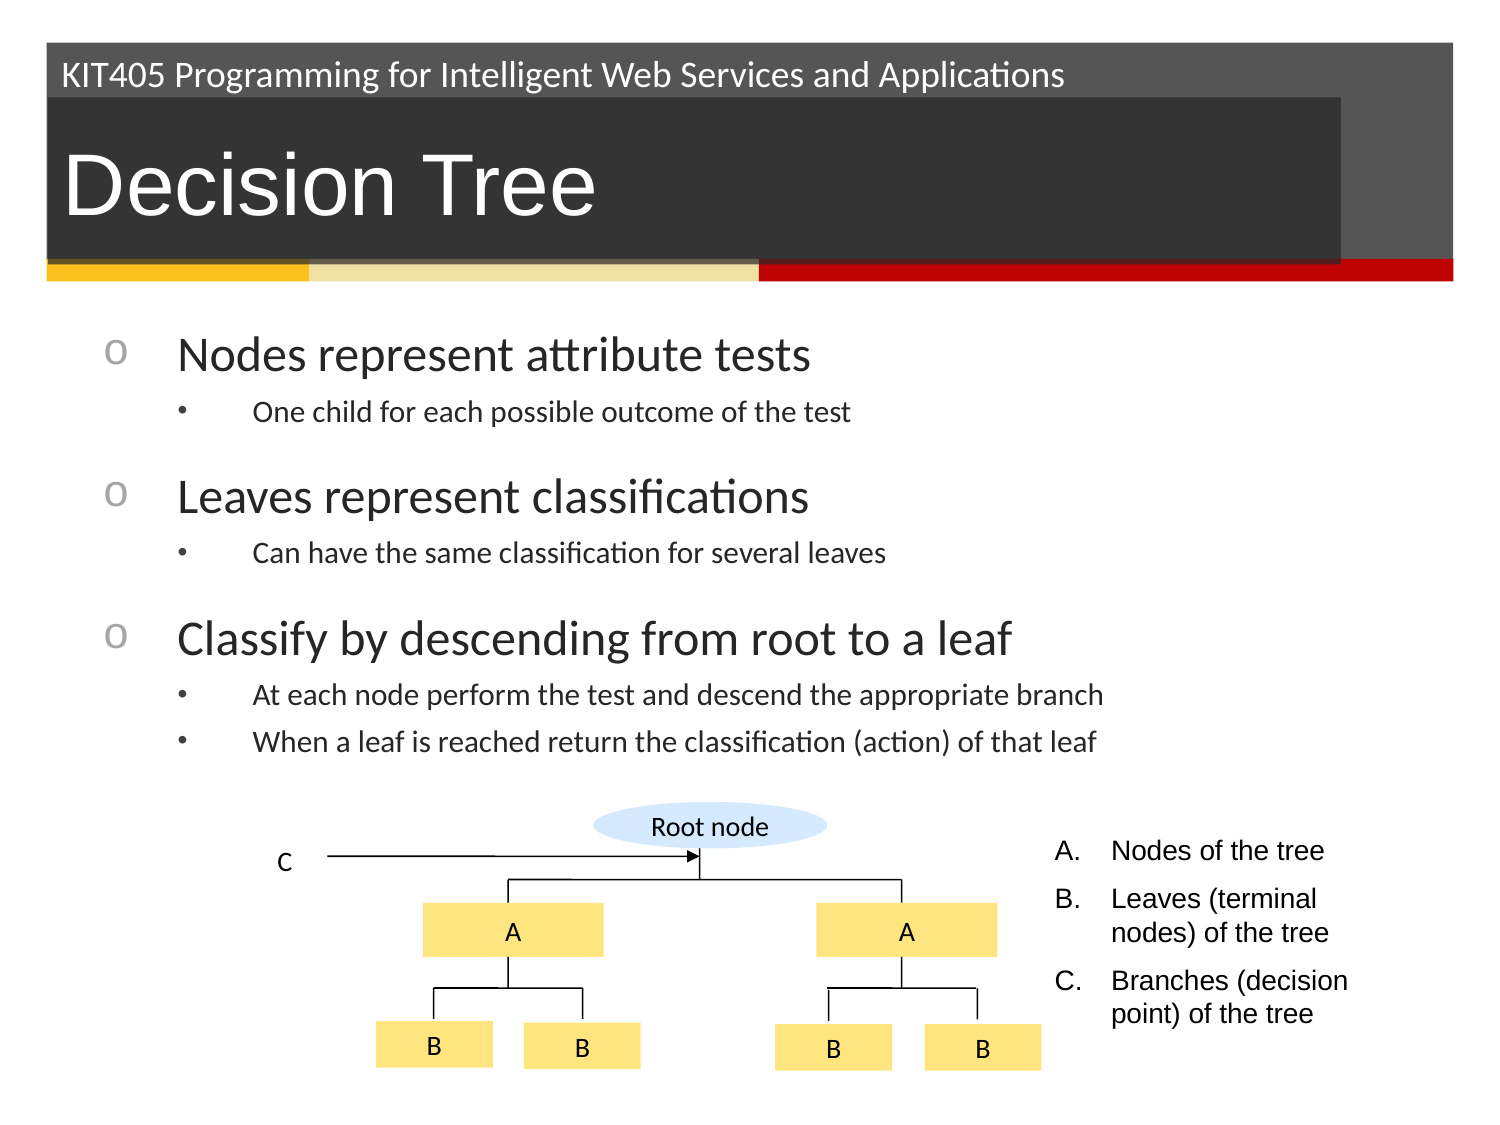

# Decision Tree
Nodes represent attribute tests
One child for each possible outcome of the test
Leaves represent classifications
Can have the same classification for several leaves
Classify by descending from root to a leaf
At each node perform the test and descend the appropriate branch
When a leaf is reached return the classification (action) of that leaf
Root node
Nodes of the tree
Leaves (terminal nodes) of the tree
Branches (decision point) of the tree
C

A
A

B
B
B
B